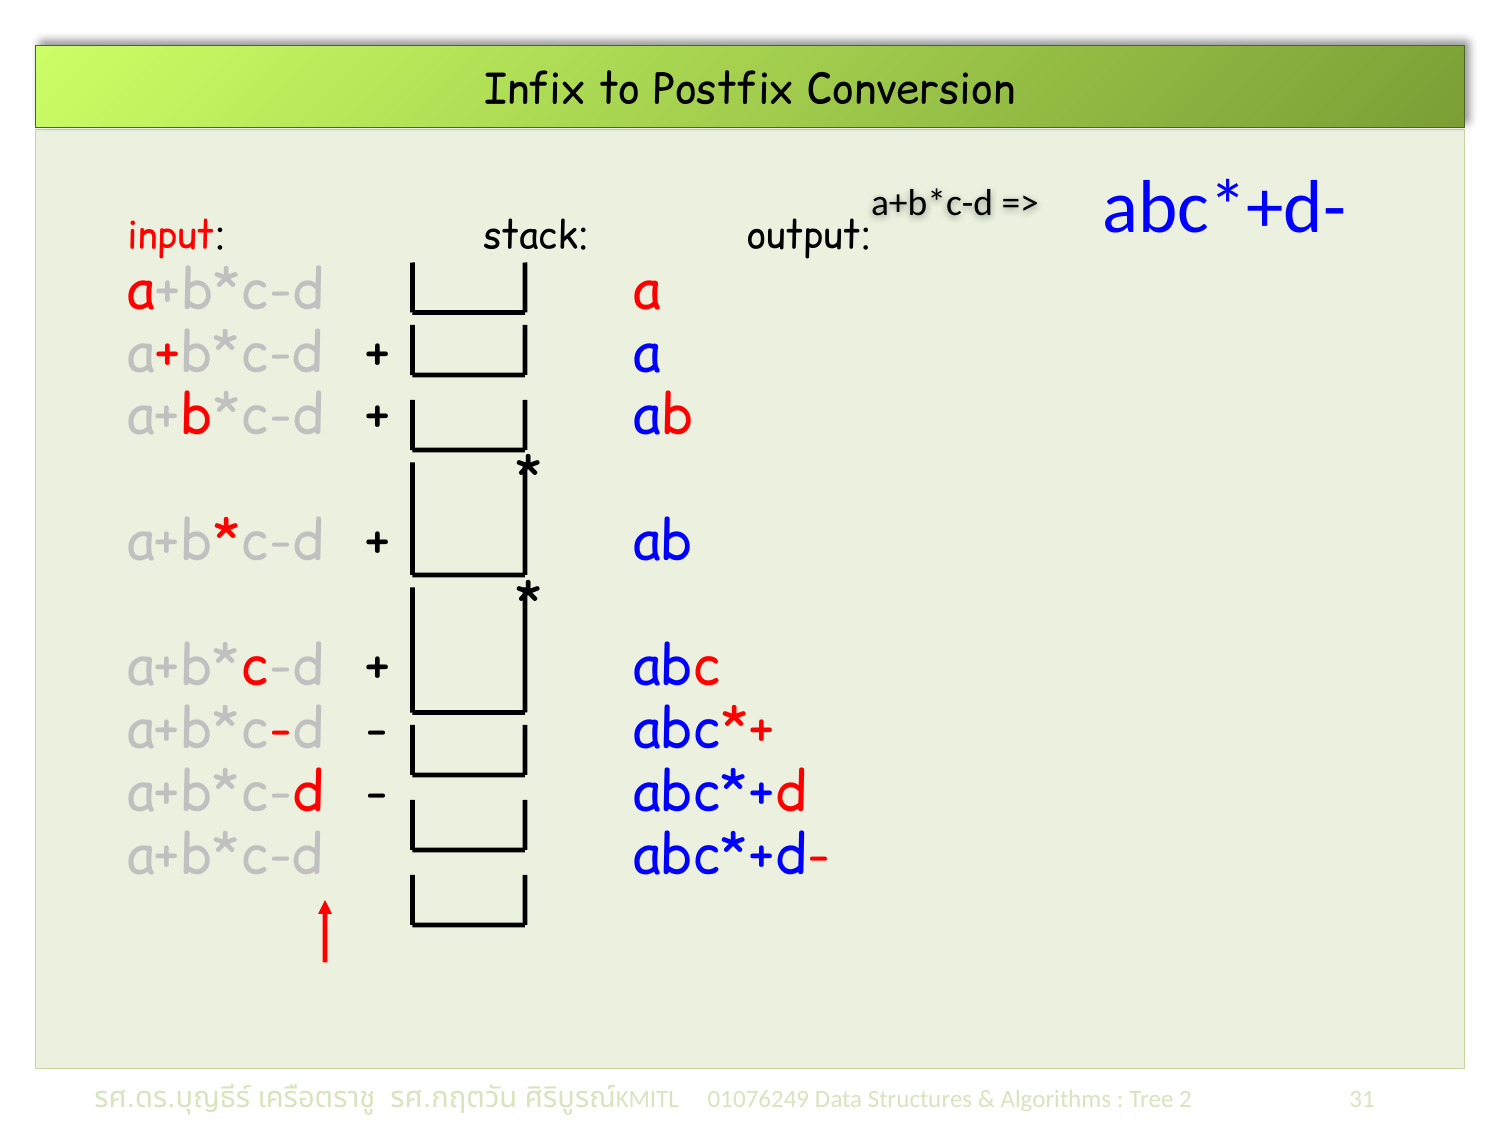

# Infix to Postfix Conversion
abc*+d-
a+b*c-d =>
input:		stack:              output:
a+b*c-d			a
a+b*c-d	  +		a
a+b*c-d	  +		ab
			  *
a+b*c-d	  +		ab
			  *
a+b*c-d	  +		abc
a+b*c-d	  -		abc*+
a+b*c-d	  -		abc*+d
a+b*c-d			abc*+d-